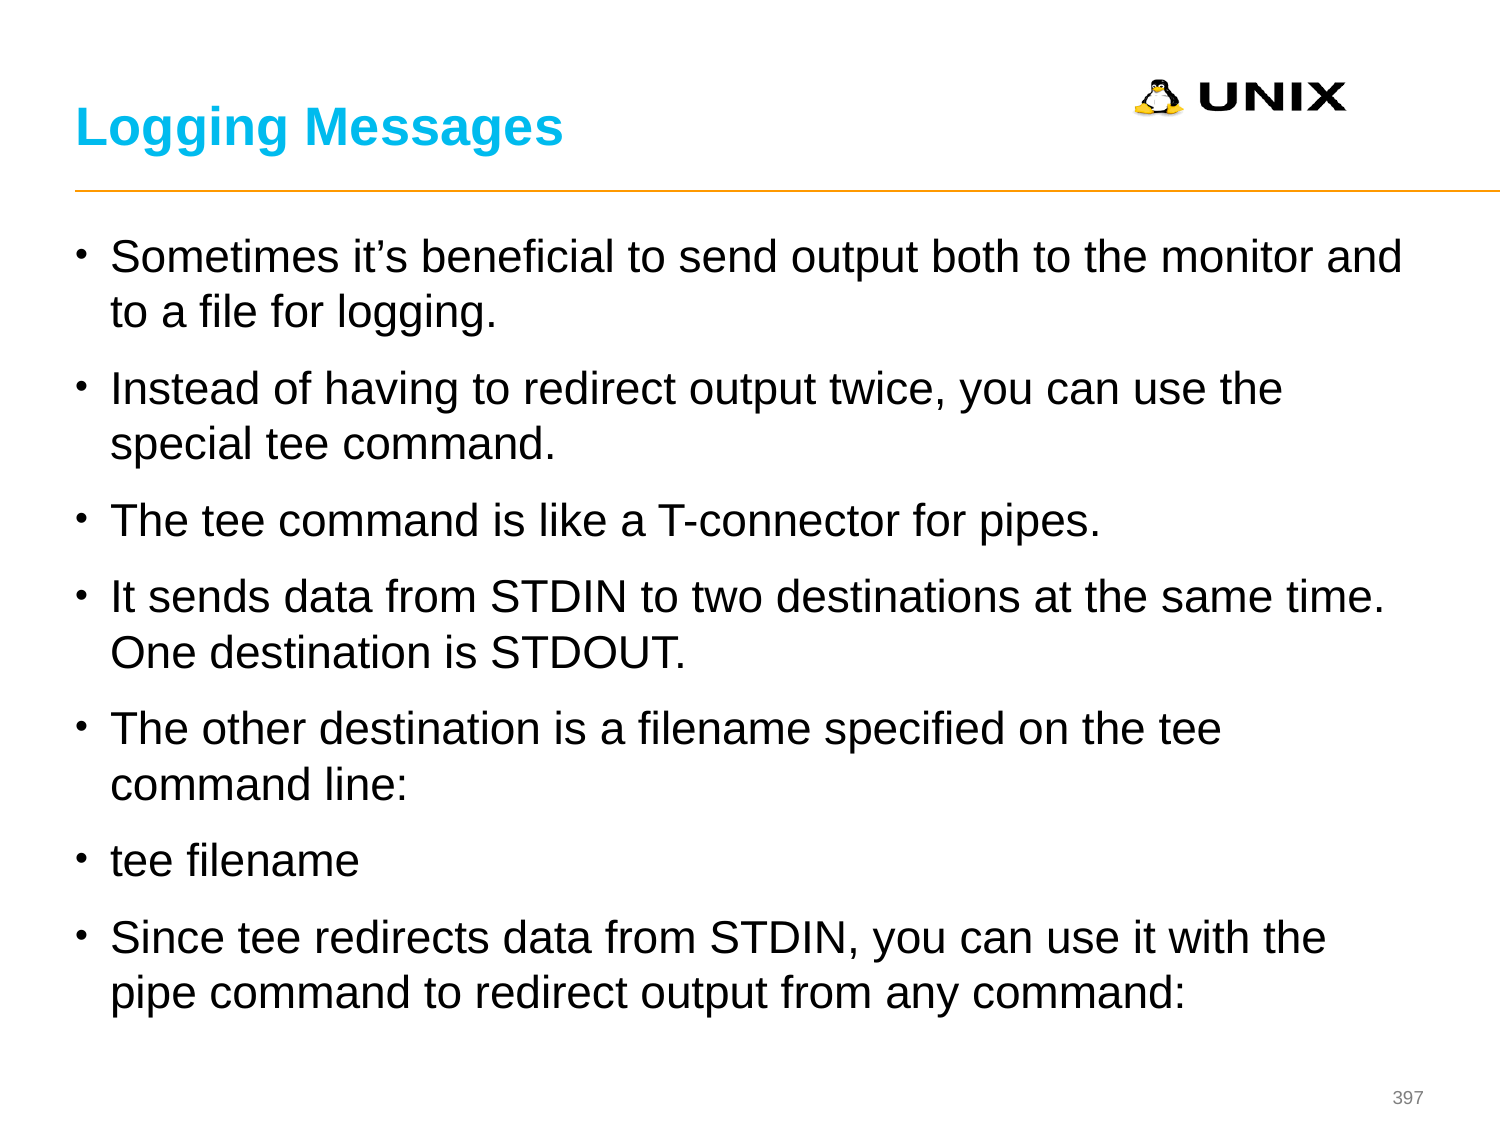

# Logging Messages
Sometimes it’s beneficial to send output both to the monitor and to a file for logging.
Instead of having to redirect output twice, you can use the special tee command.
The tee command is like a T-connector for pipes.
It sends data from STDIN to two destinations at the same time. One destination is STDOUT.
The other destination is a filename specified on the tee command line:
tee filename
Since tee redirects data from STDIN, you can use it with the pipe command to redirect output from any command: